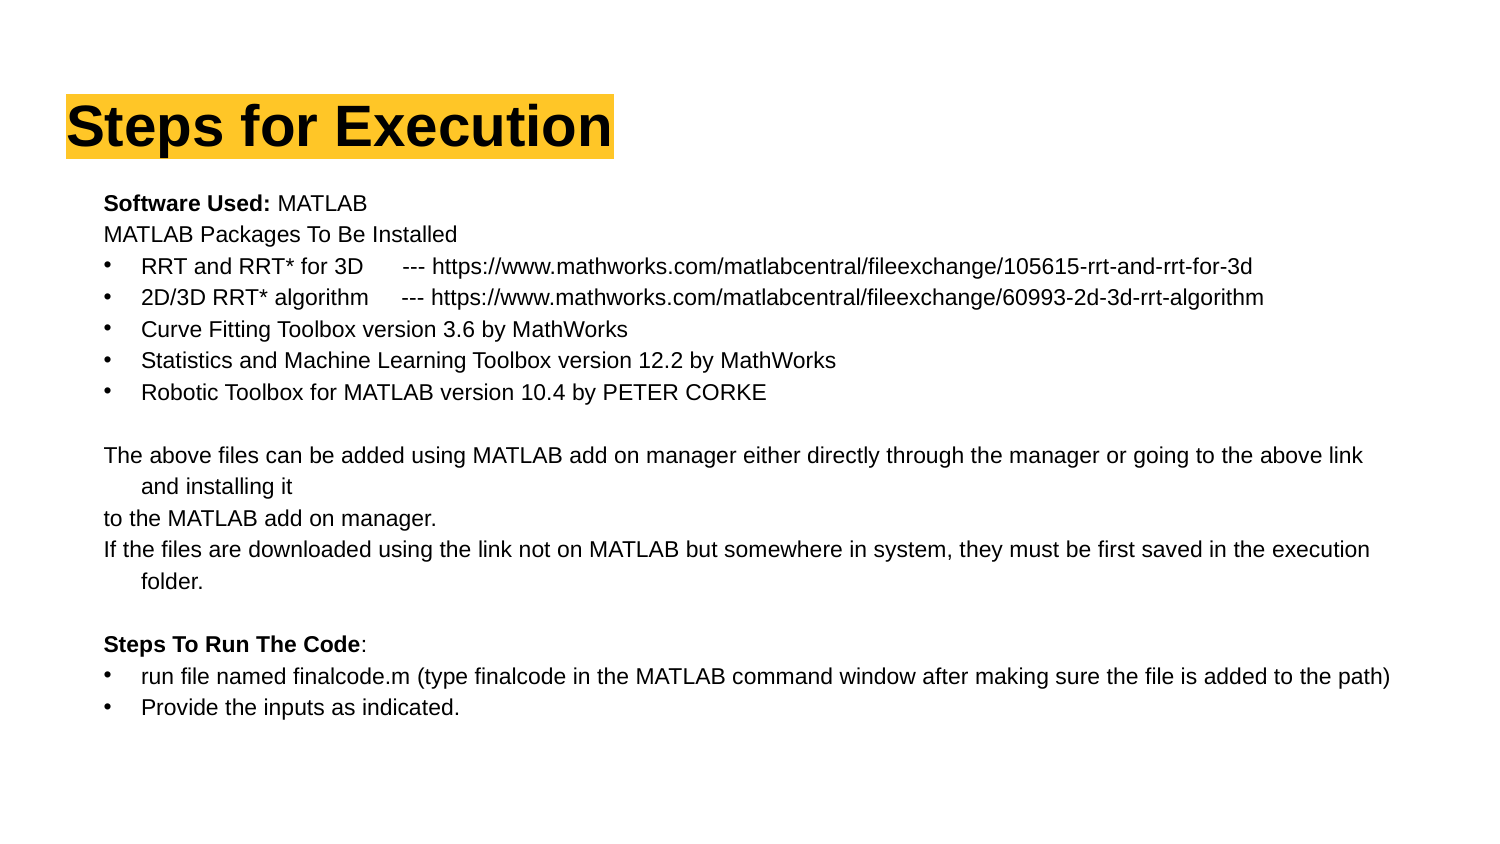

# Steps for Execution
Software Used: MATLAB
MATLAB Packages To Be Installed
RRT and RRT* for 3D      --- https://www.mathworks.com/matlabcentral/fileexchange/105615-rrt-and-rrt-for-3d
2D/3D RRT* algorithm     --- https://www.mathworks.com/matlabcentral/fileexchange/60993-2d-3d-rrt-algorithm
Curve Fitting Toolbox version 3.6 by MathWorks
Statistics and Machine Learning Toolbox version 12.2 by MathWorks
Robotic Toolbox for MATLAB version 10.4 by PETER CORKE

The above files can be added using MATLAB add on manager either directly through the manager or going to the above link and installing it
to the MATLAB add on manager.
If the files are downloaded using the link not on MATLAB but somewhere in system, they must be first saved in the execution folder.

Steps To Run The Code:
run file named finalcode.m (type finalcode in the MATLAB command window after making sure the file is added to the path)
Provide the inputs as indicated.